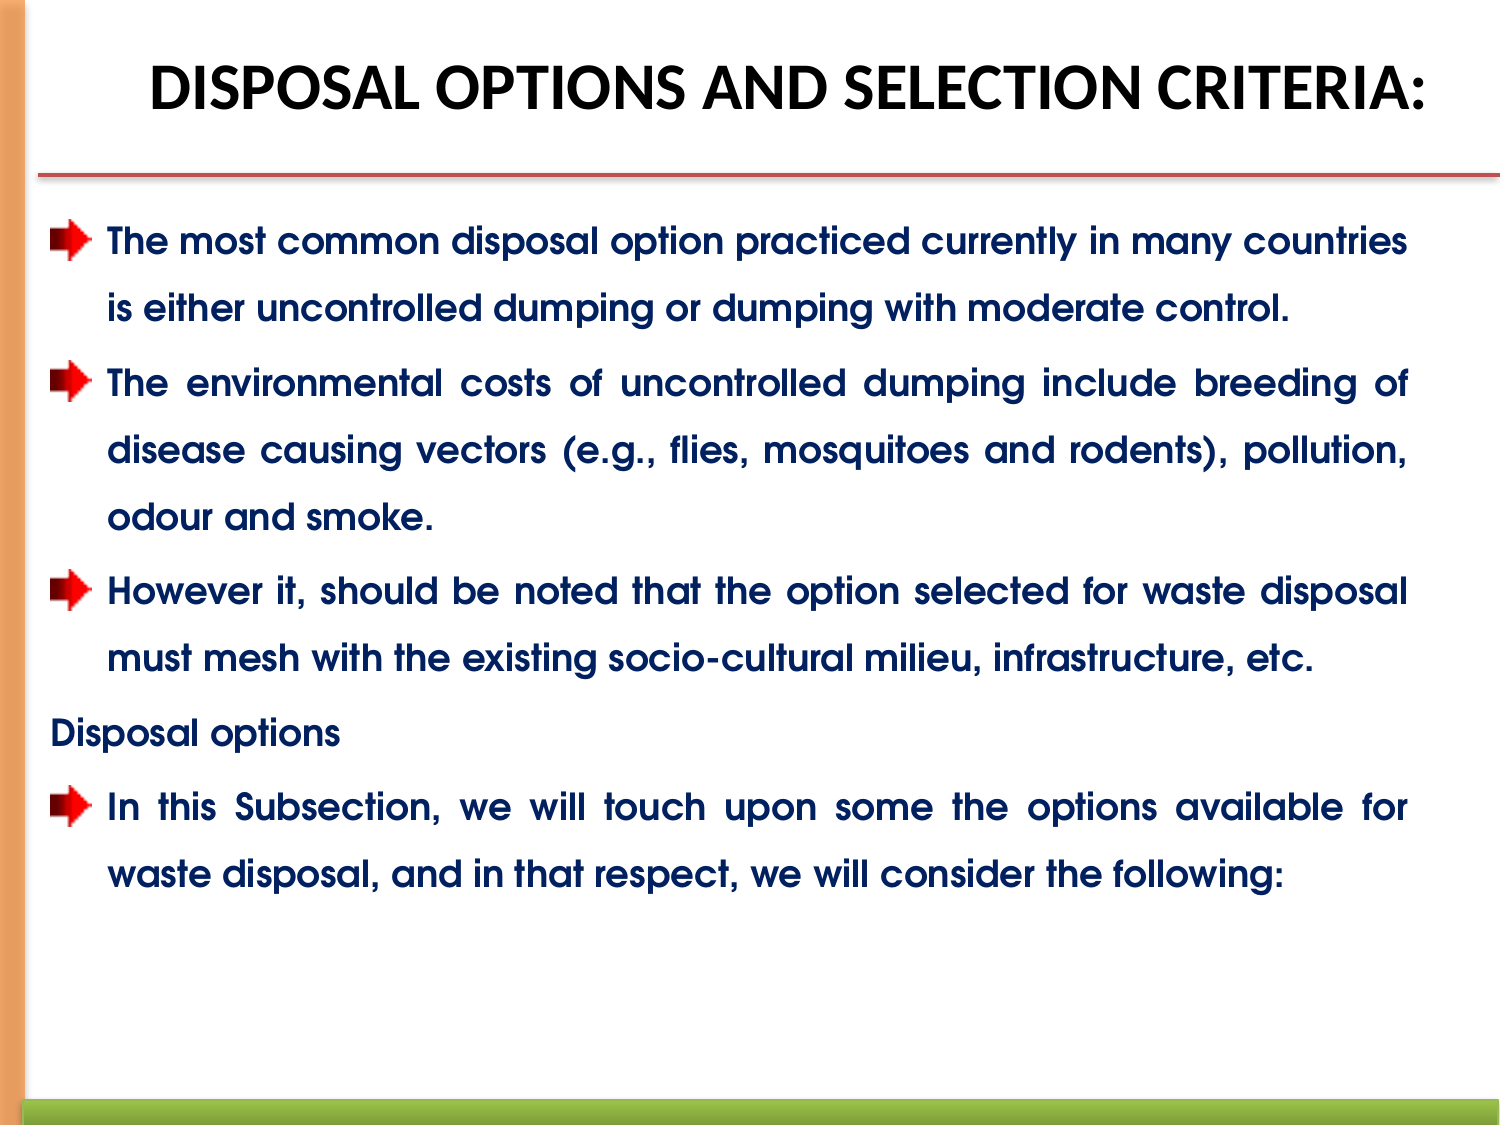

DISPOSAL OPTIONS AND SELECTION CRITERIA:
The most common disposal option practiced currently in many countries is either uncontrolled dumping or dumping with moderate control.
The environmental costs of uncontrolled dumping include breeding of disease causing vectors (e.g., flies, mosquitoes and rodents), pollution, odour and smoke.
However it, should be noted that the option selected for waste disposal must mesh with the existing socio-cultural milieu, infrastructure, etc.
Disposal options
In this Subsection, we will touch upon some the options available for waste disposal, and in that respect, we will consider the following: